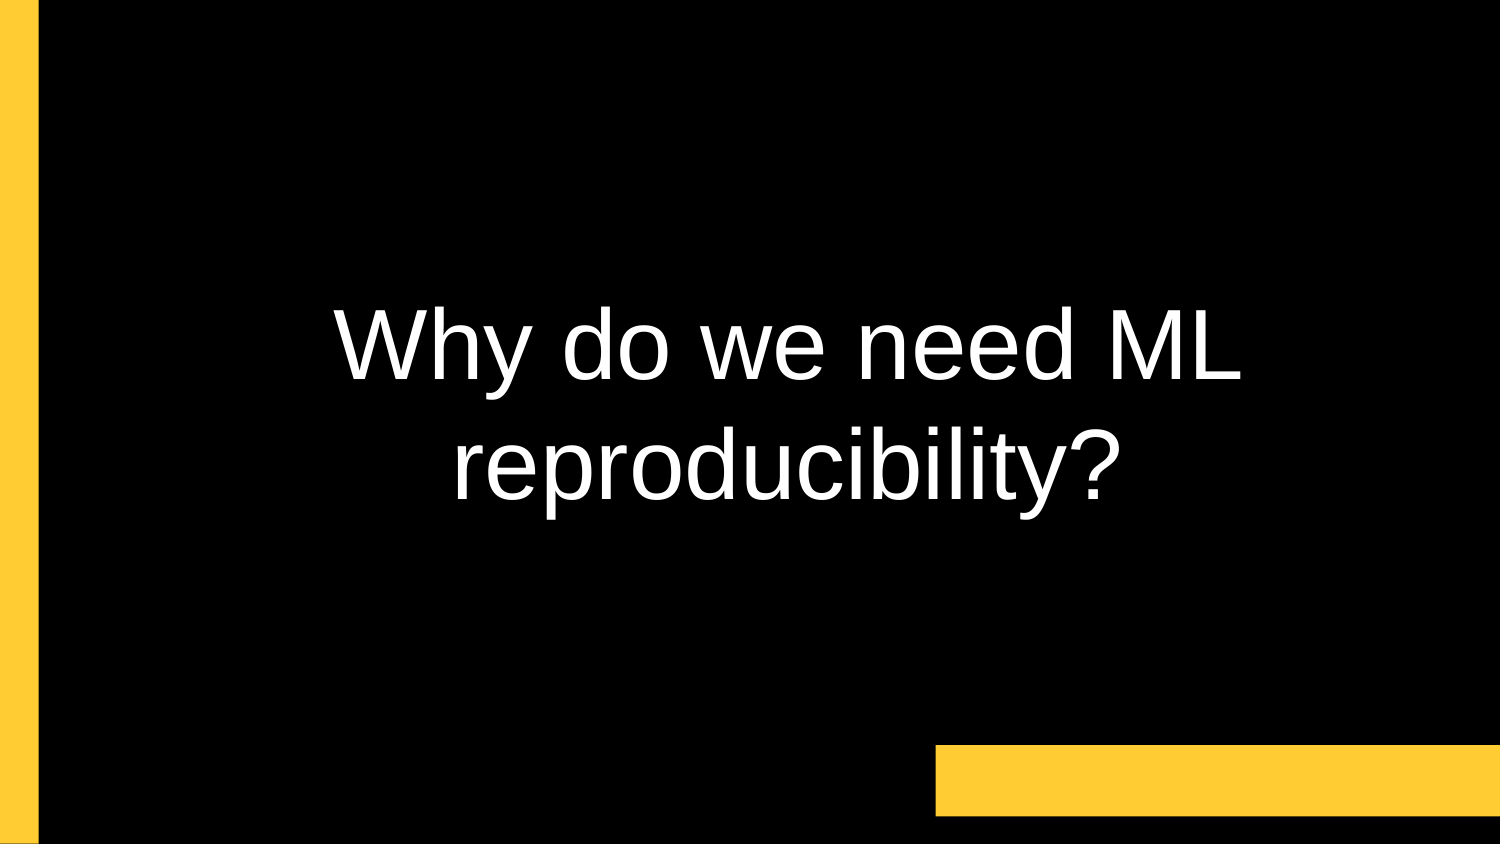

# Why do we need ML reproducibility?